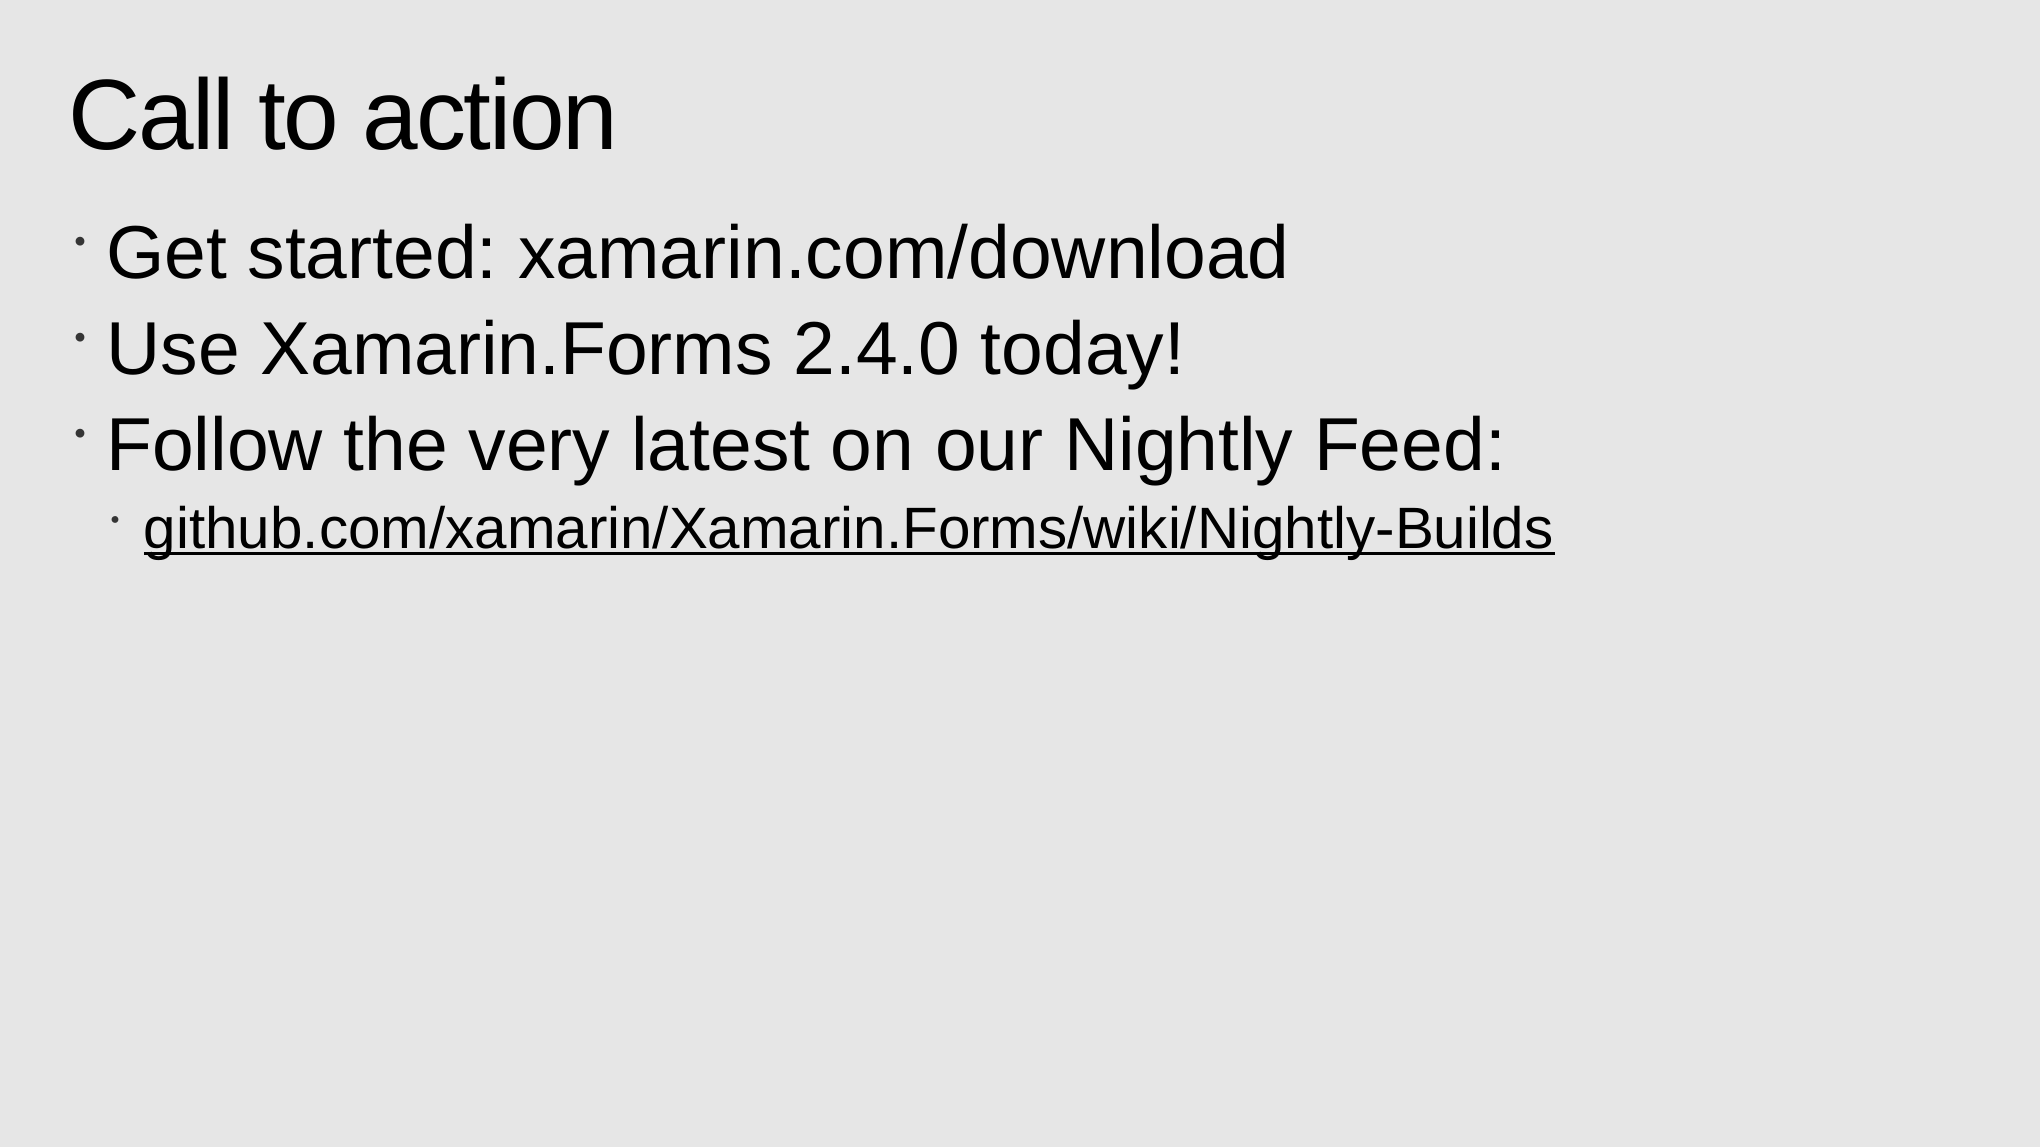

# Call to action
Get started: xamarin.com/download
Use Xamarin.Forms 2.4.0 today!
Follow the very latest on our Nightly Feed:
github.com/xamarin/Xamarin.Forms/wiki/Nightly-Builds